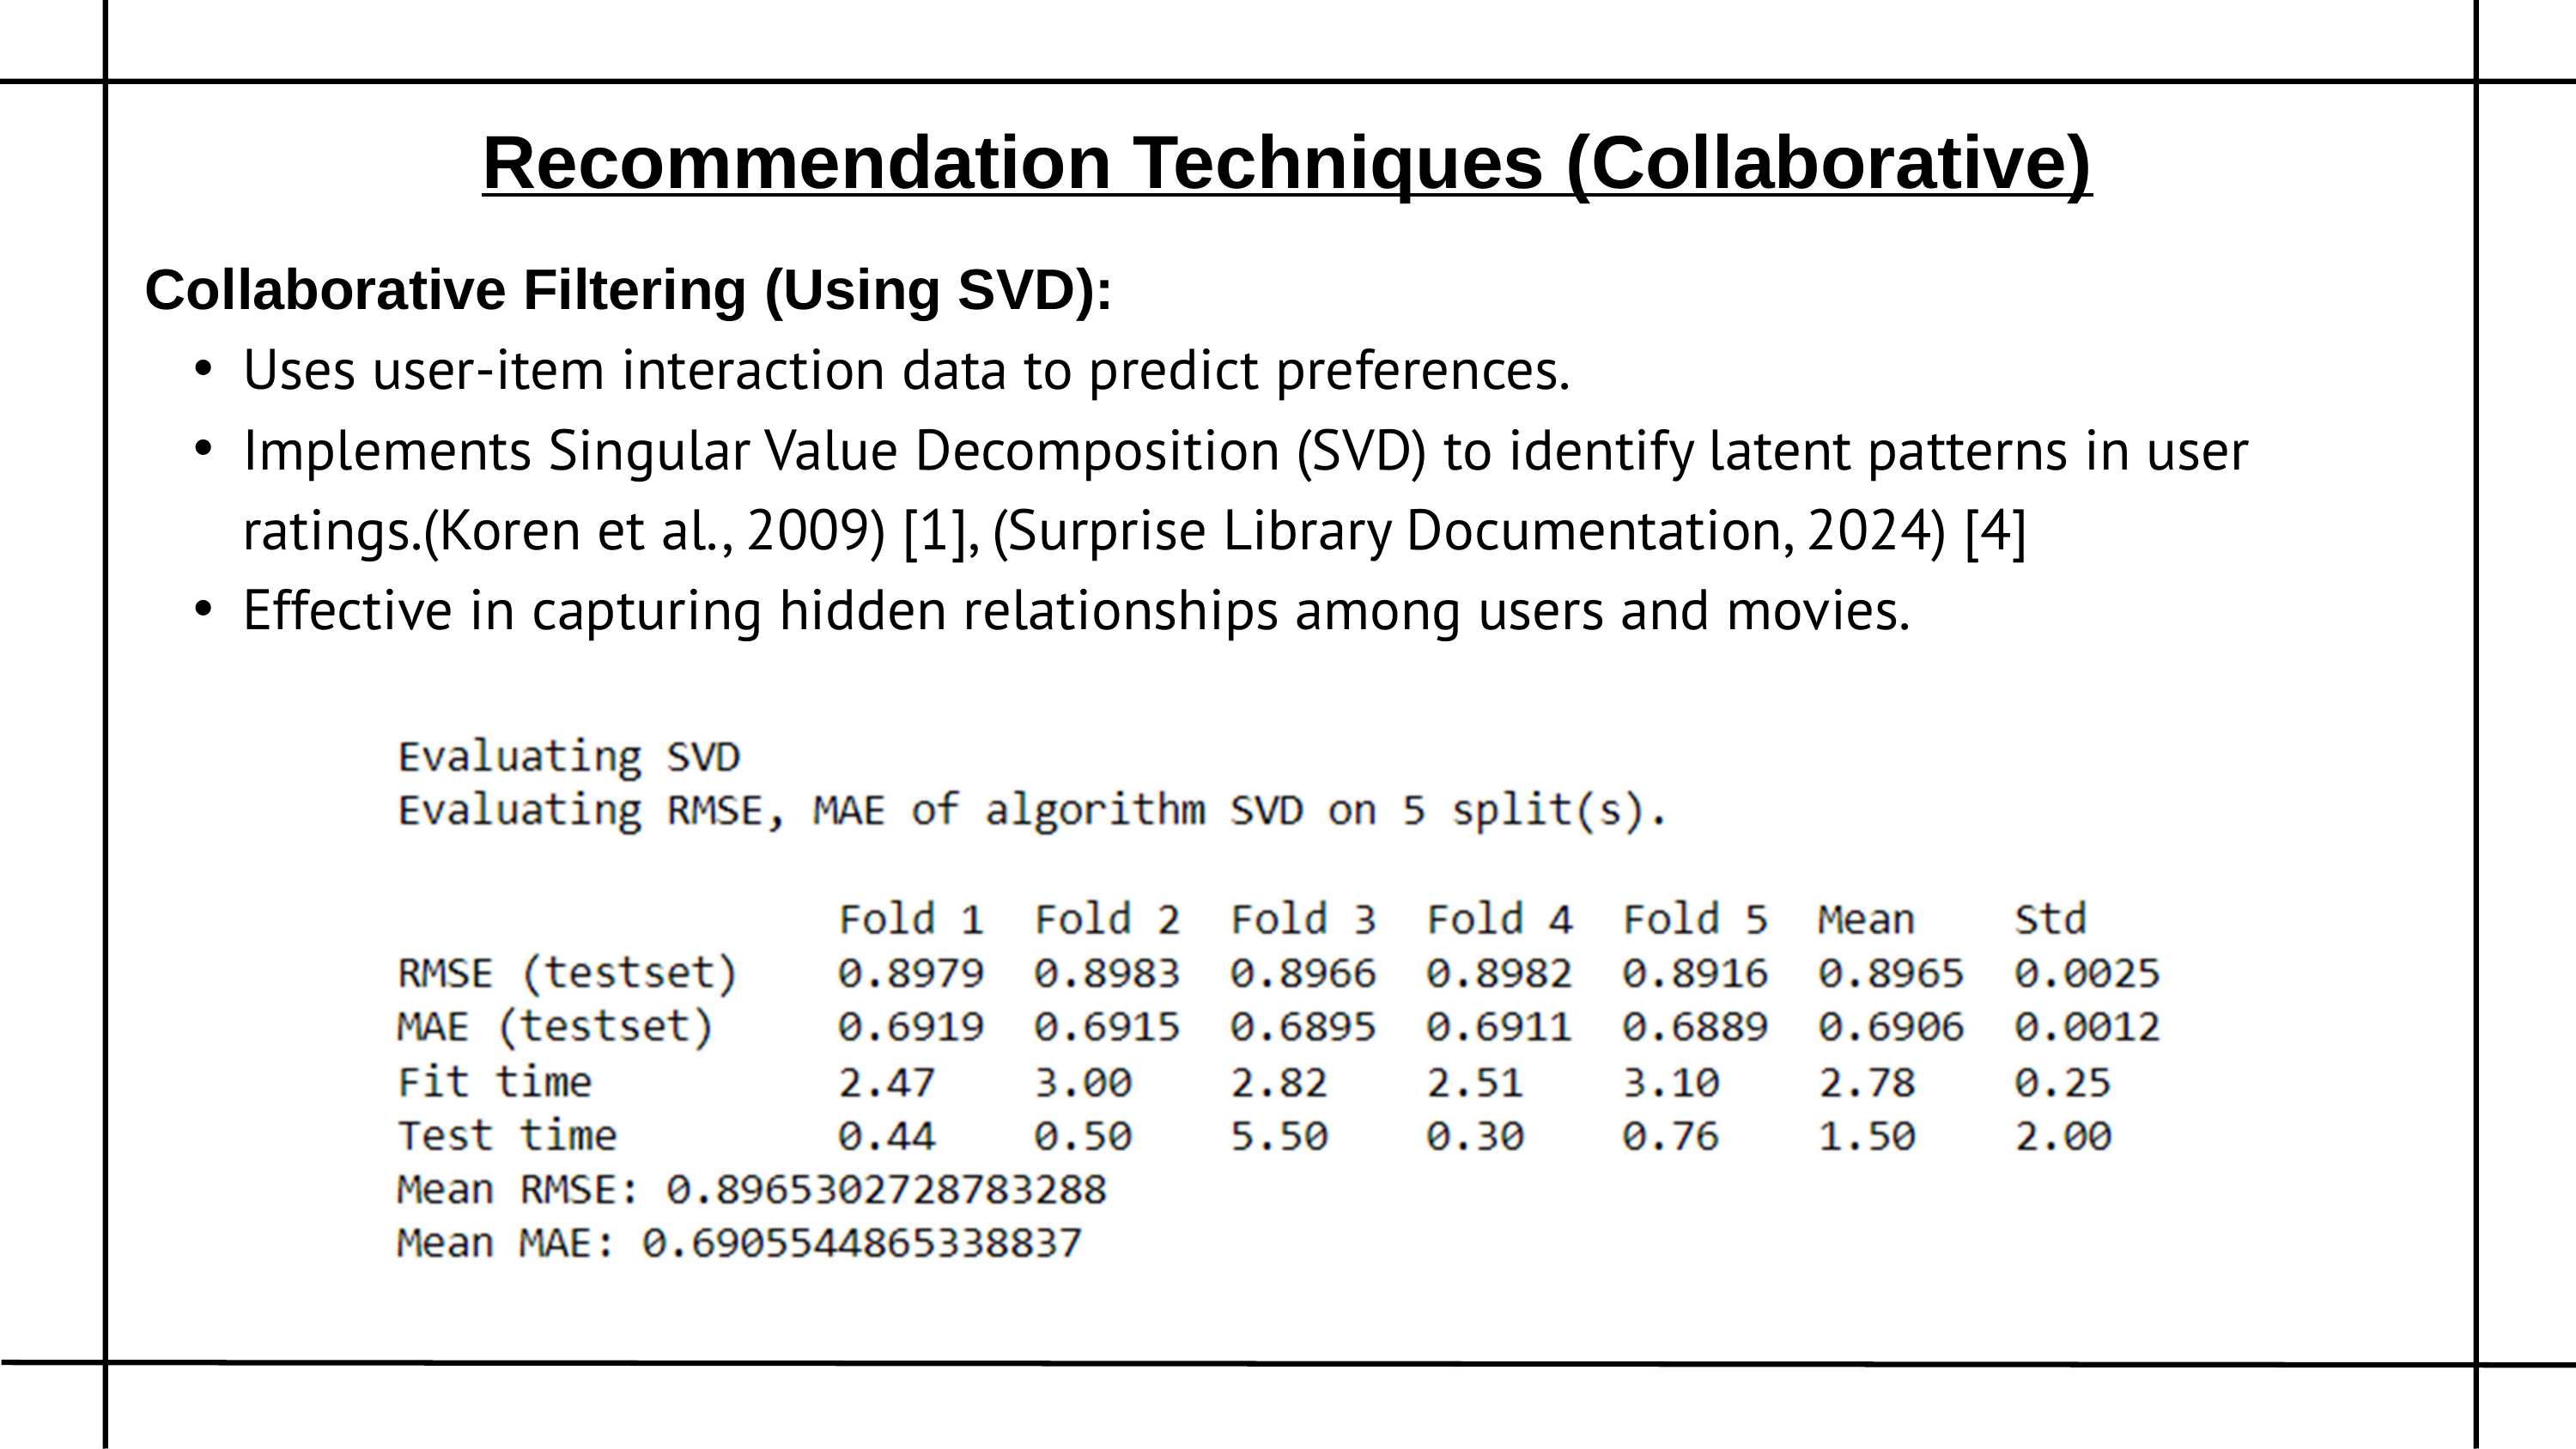

Recommendation Techniques (Collaborative)
Collaborative Filtering (Using SVD):
Uses user-item interaction data to predict preferences.
Implements Singular Value Decomposition (SVD) to identify latent patterns in user ratings.(Koren et al., 2009) [1], (Surprise Library Documentation, 2024) [4]
Effective in capturing hidden relationships among users and movies.